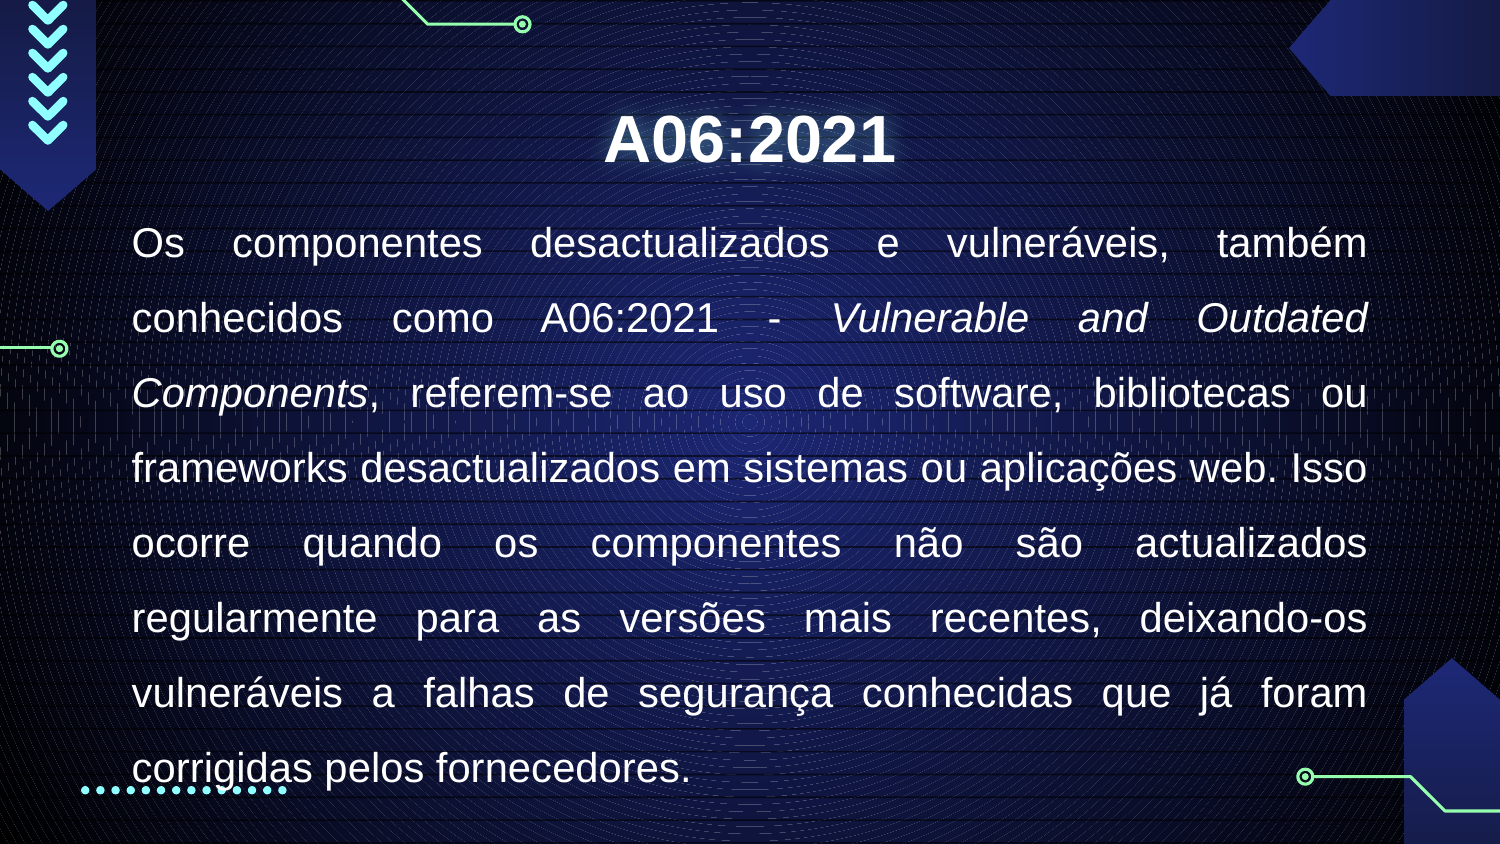

# A06:2021
Os componentes desactualizados e vulneráveis, também conhecidos como A06:2021 - Vulnerable and Outdated Components, referem-se ao uso de software, bibliotecas ou frameworks desactualizados em sistemas ou aplicações web. Isso ocorre quando os componentes não são actualizados regularmente para as versões mais recentes, deixando-os vulneráveis a falhas de segurança conhecidas que já foram corrigidas pelos fornecedores.